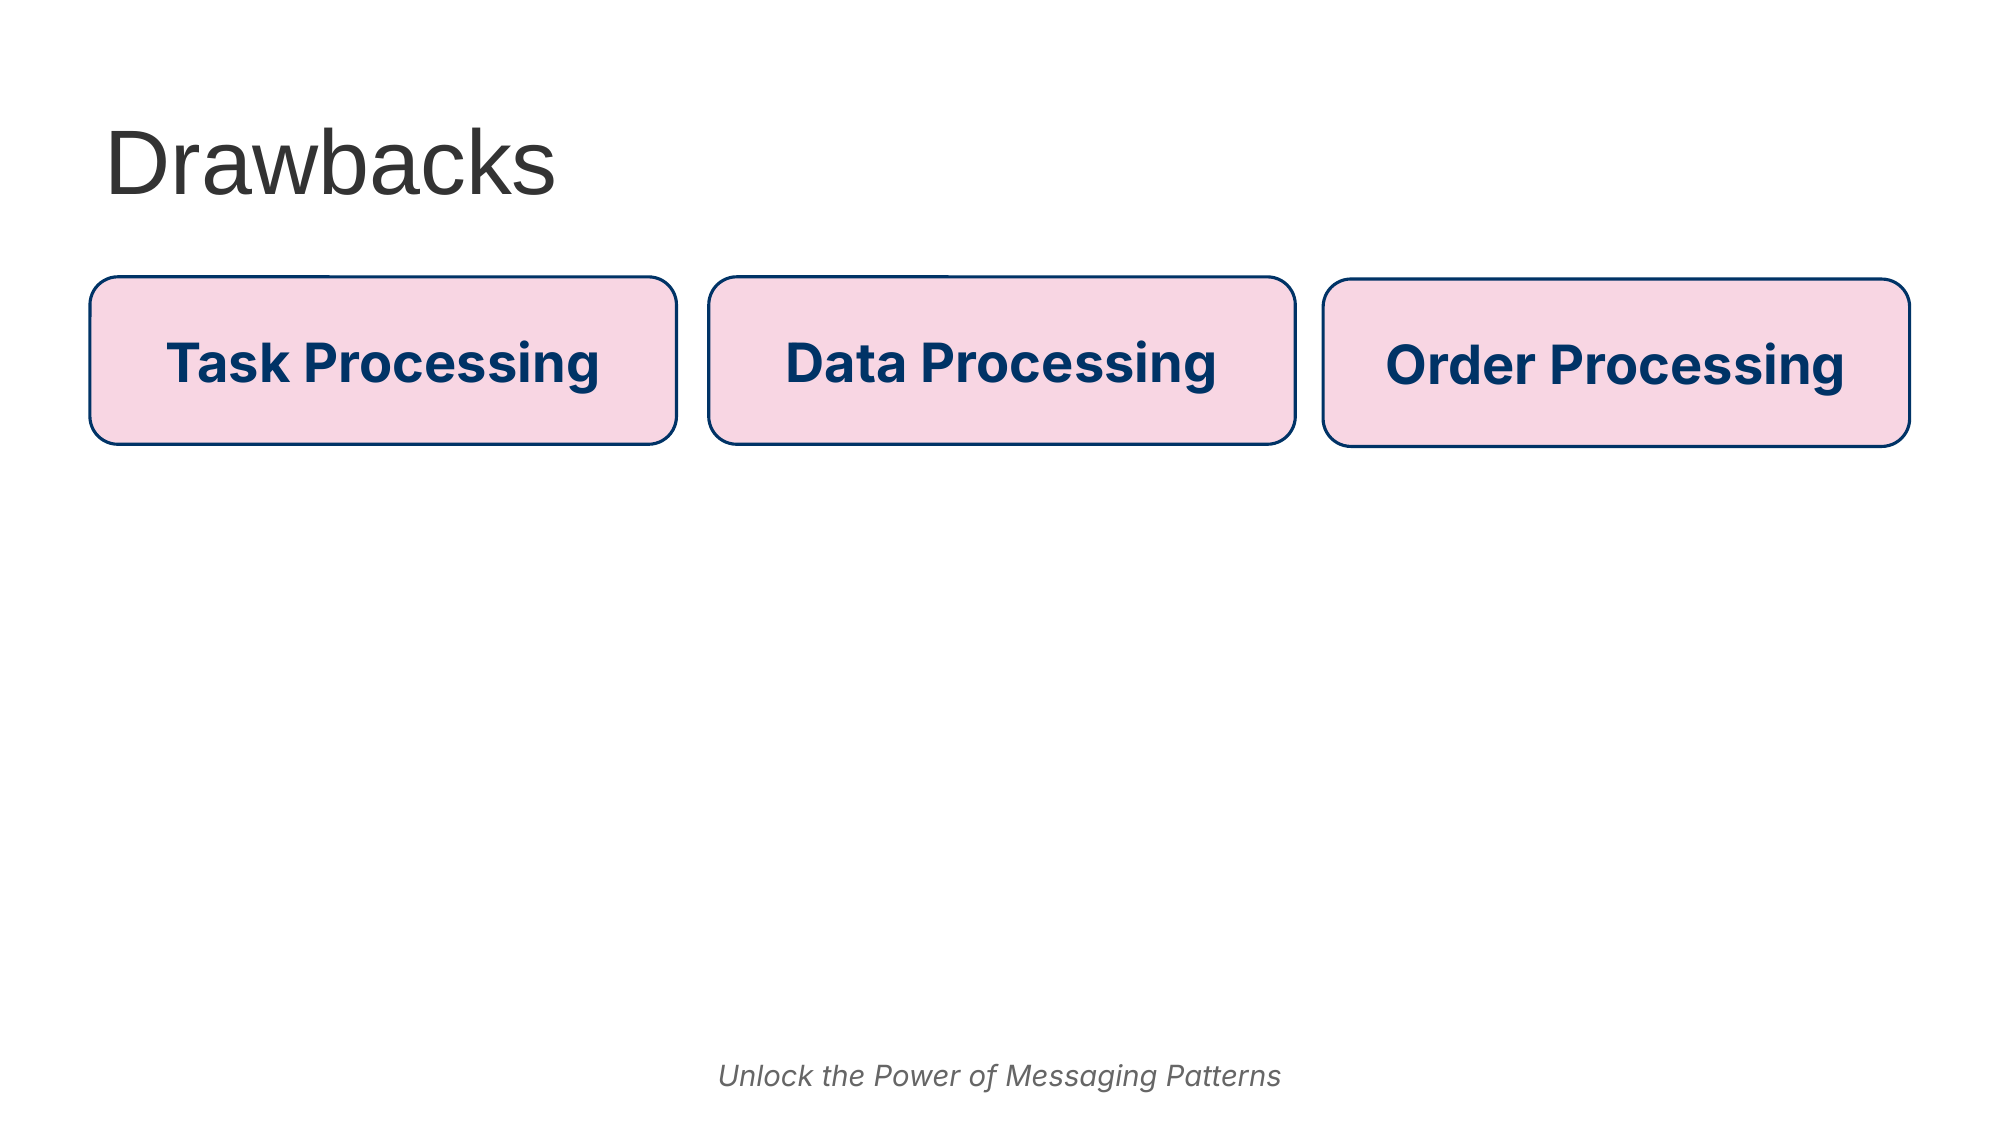

# Drawbacks
Task Processing
Data Processing
Order Processing